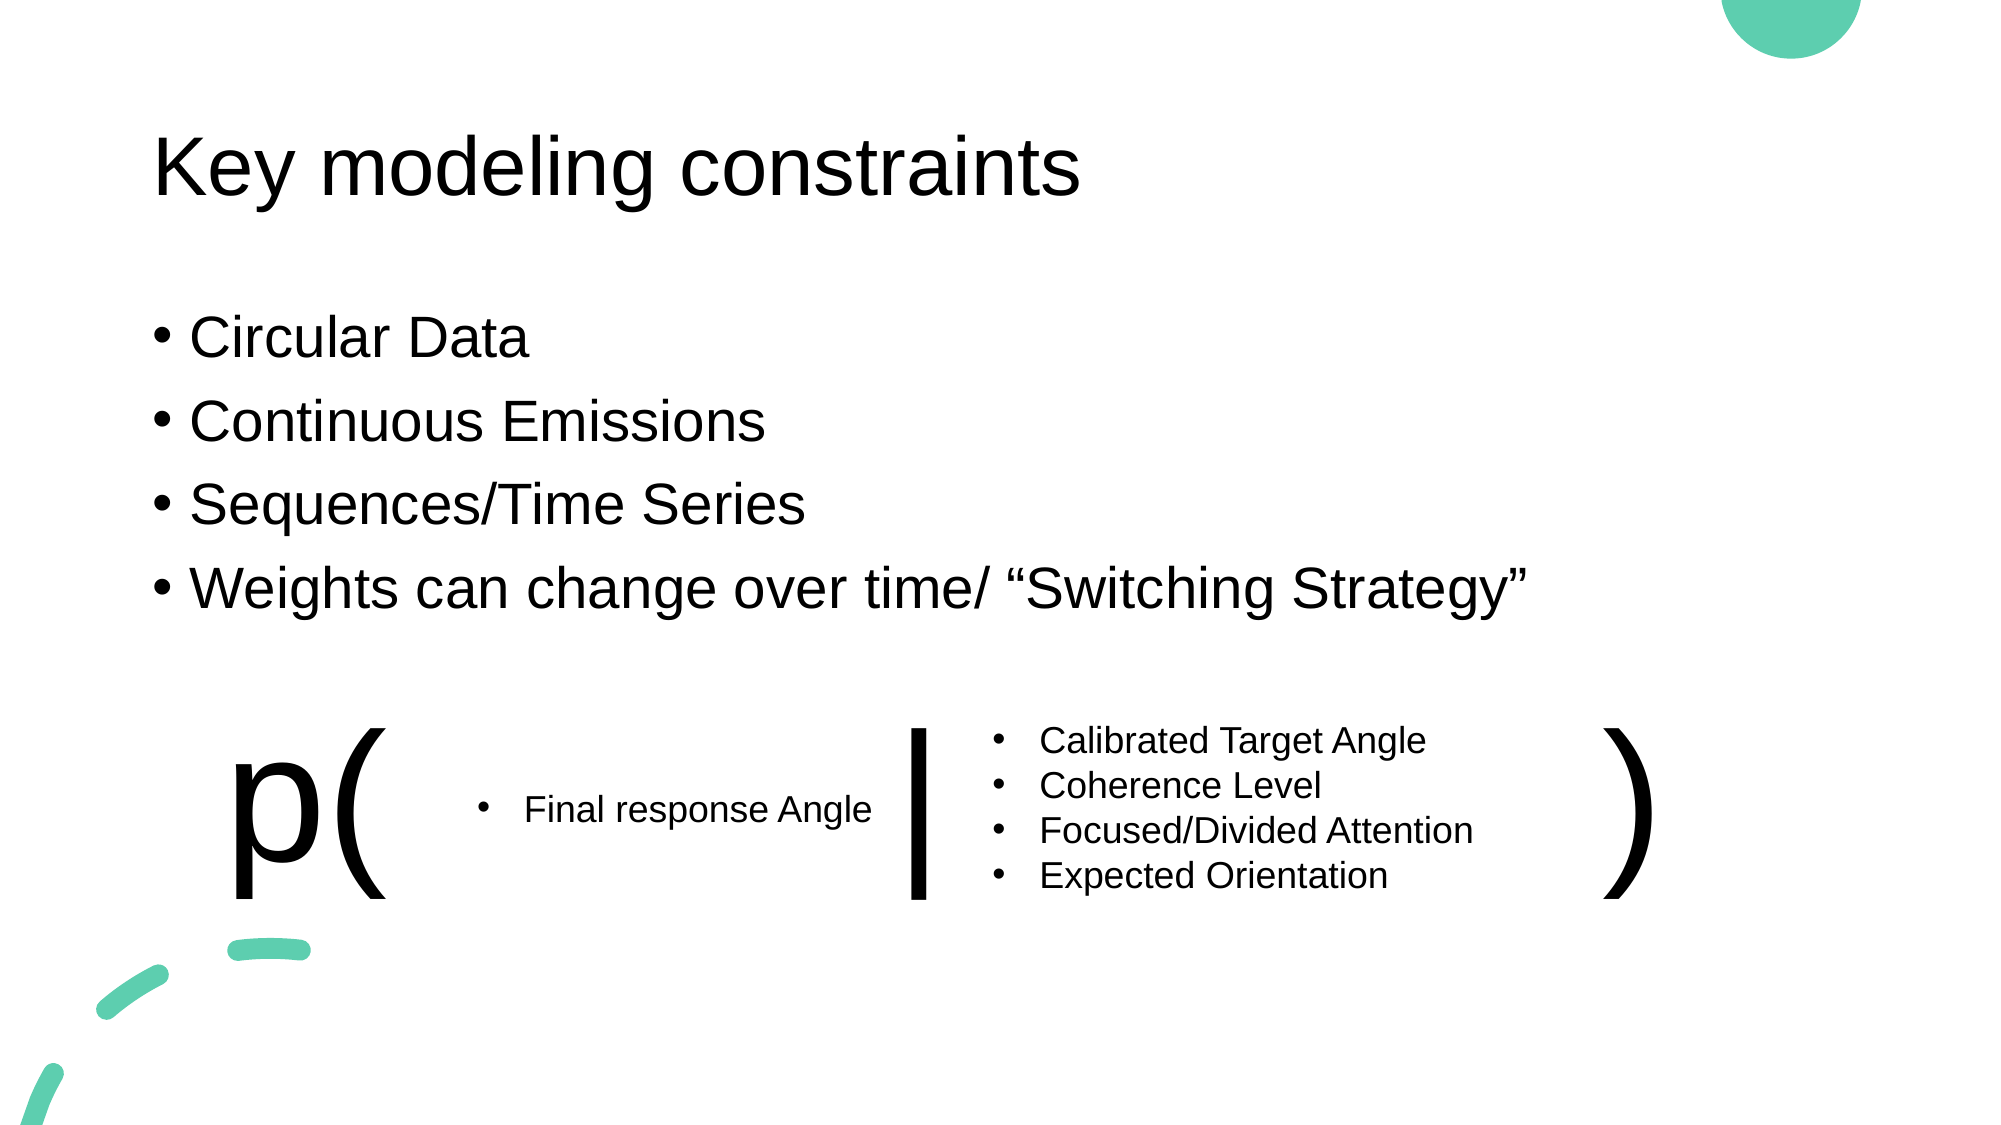

# Key modeling constraints
Circular Data
Continuous Emissions
Sequences/Time Series
Weights can change over time/ “Switching Strategy”
p(          |             )
Calibrated Target Angle
Coherence Level
Focused/Divided Attention
Expected Orientation
Final response Angle